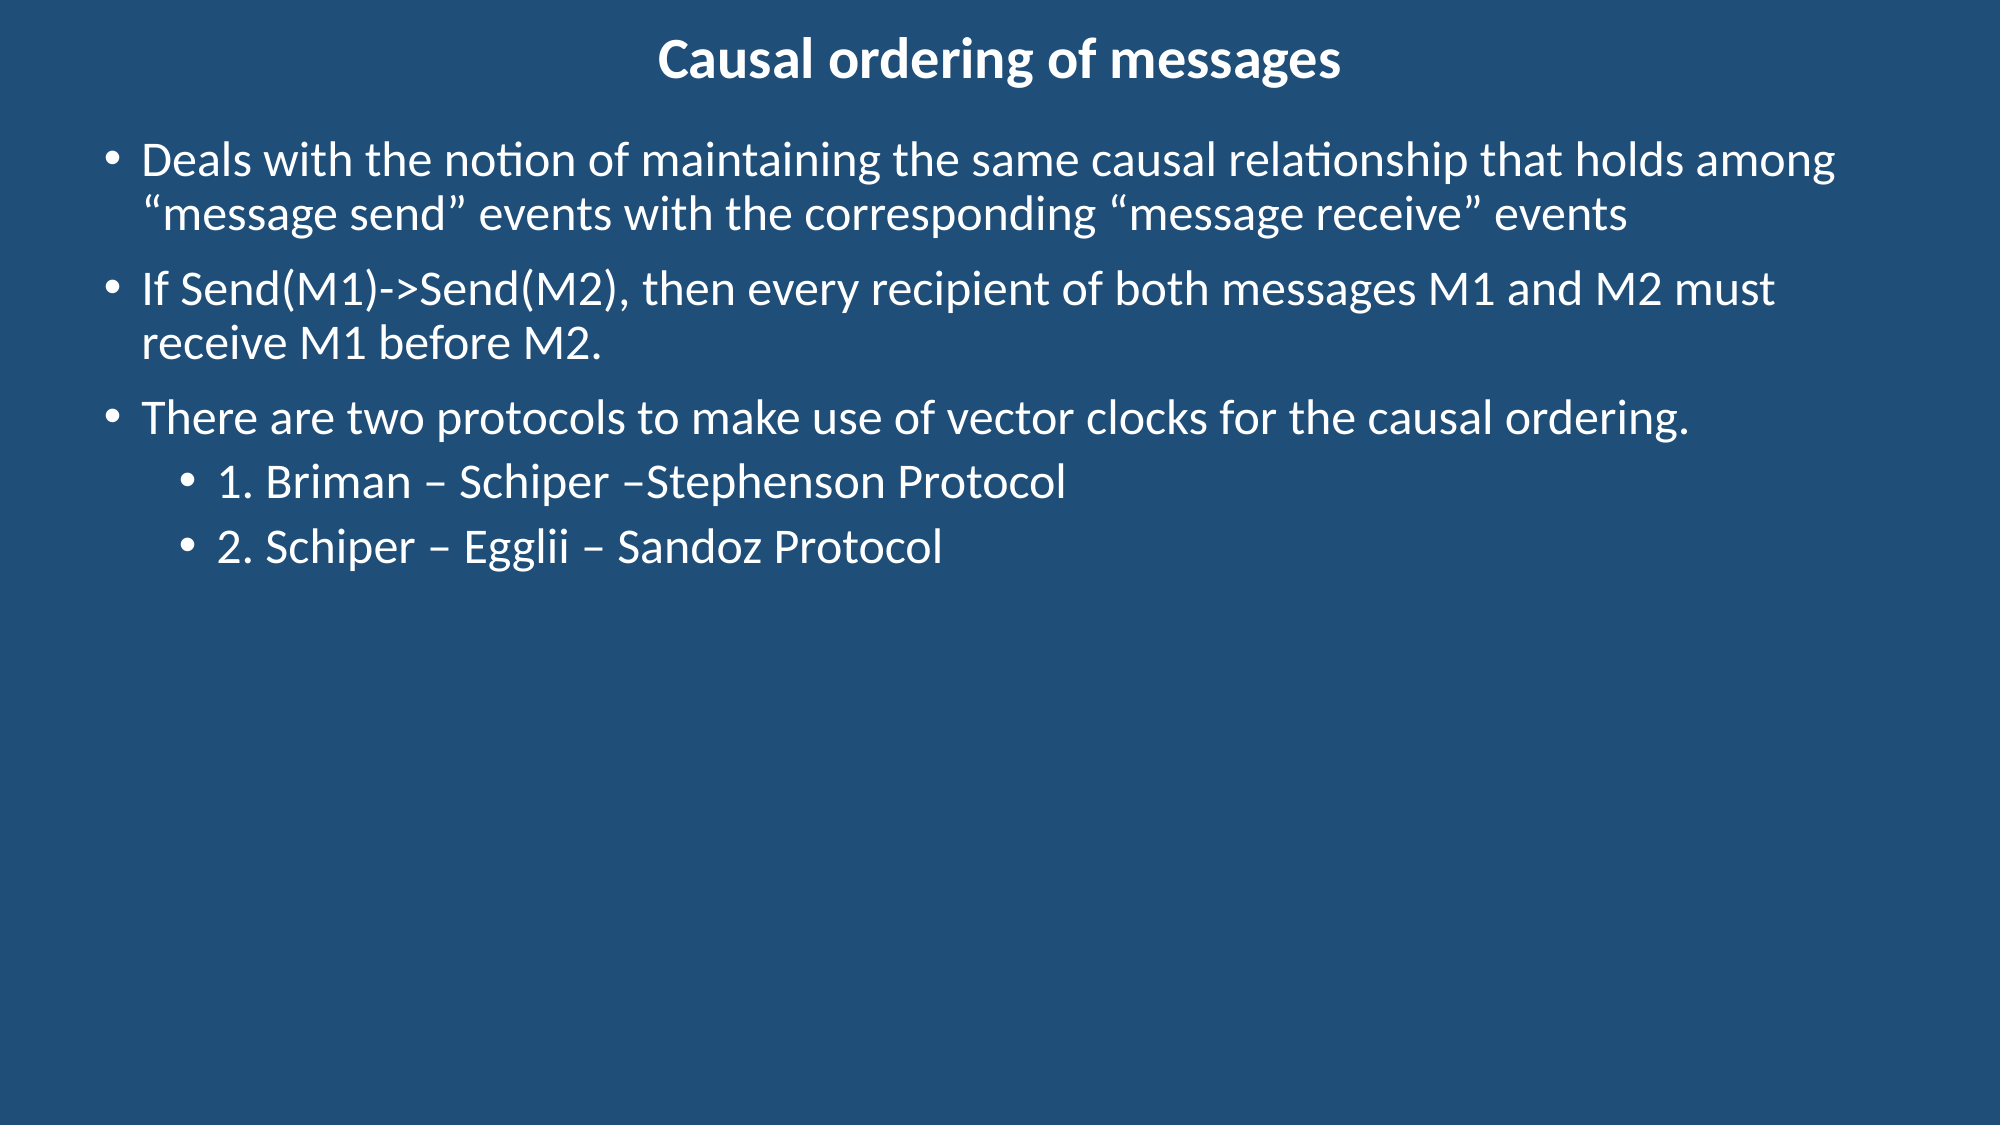

# Causal ordering of messages
Deals with the notion of maintaining the same causal relationship that holds among “message send” events with the corresponding “message receive” events
If Send(M1)->Send(M2), then every recipient of both messages M1 and M2 must receive M1 before M2.
There are two protocols to make use of vector clocks for the causal ordering.
1. Briman – Schiper –Stephenson Protocol
2. Schiper – Egglii – Sandoz Protocol